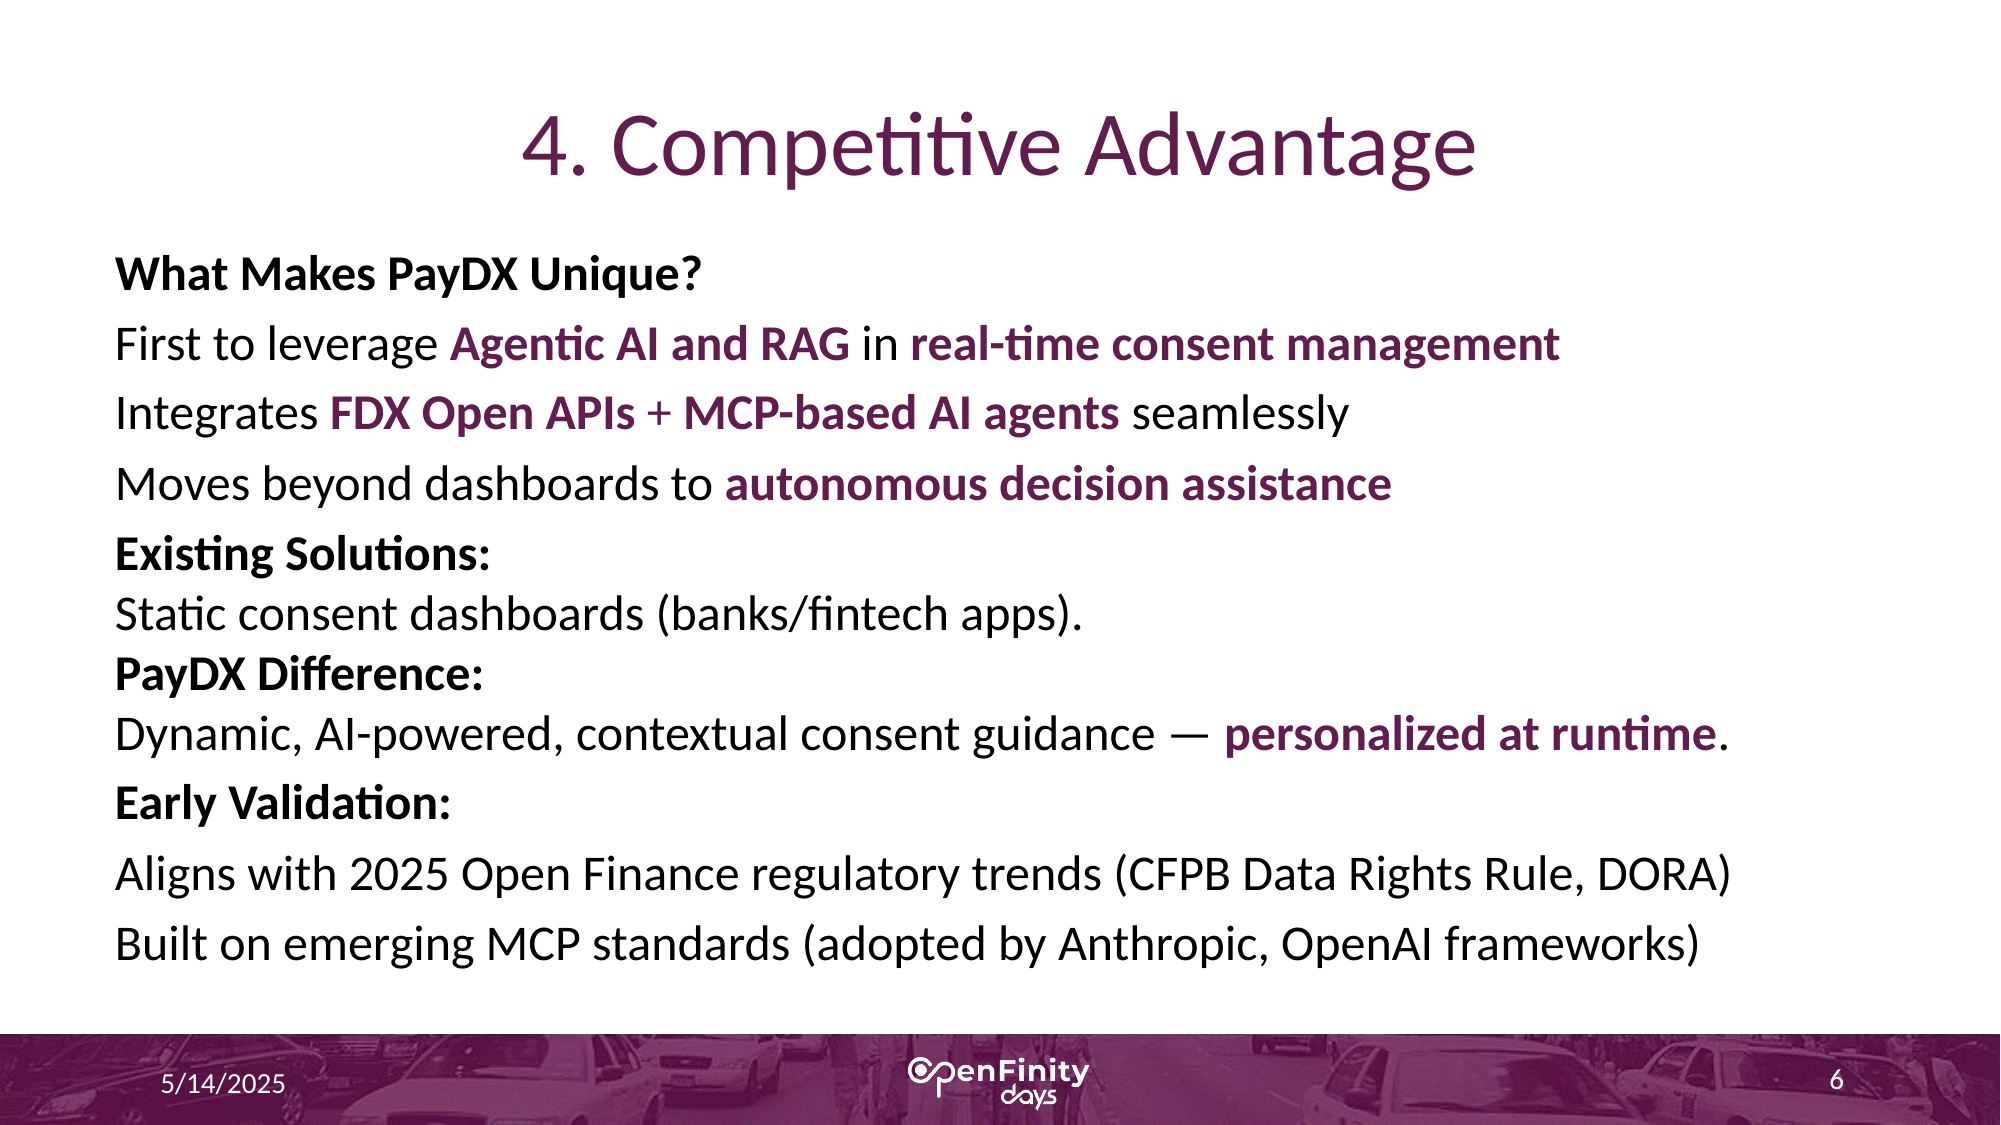

# 4. Competitive Advantage
What Makes PayDX Unique?
First to leverage Agentic AI and RAG in real-time consent management
Integrates FDX Open APIs + MCP-based AI agents seamlessly
Moves beyond dashboards to autonomous decision assistance
Existing Solutions:
Static consent dashboards (banks/fintech apps).
PayDX Difference:
Dynamic, AI-powered, contextual consent guidance — personalized at runtime.
Early Validation:
Aligns with 2025 Open Finance regulatory trends (CFPB Data Rights Rule, DORA)
Built on emerging MCP standards (adopted by Anthropic, OpenAI frameworks)
6